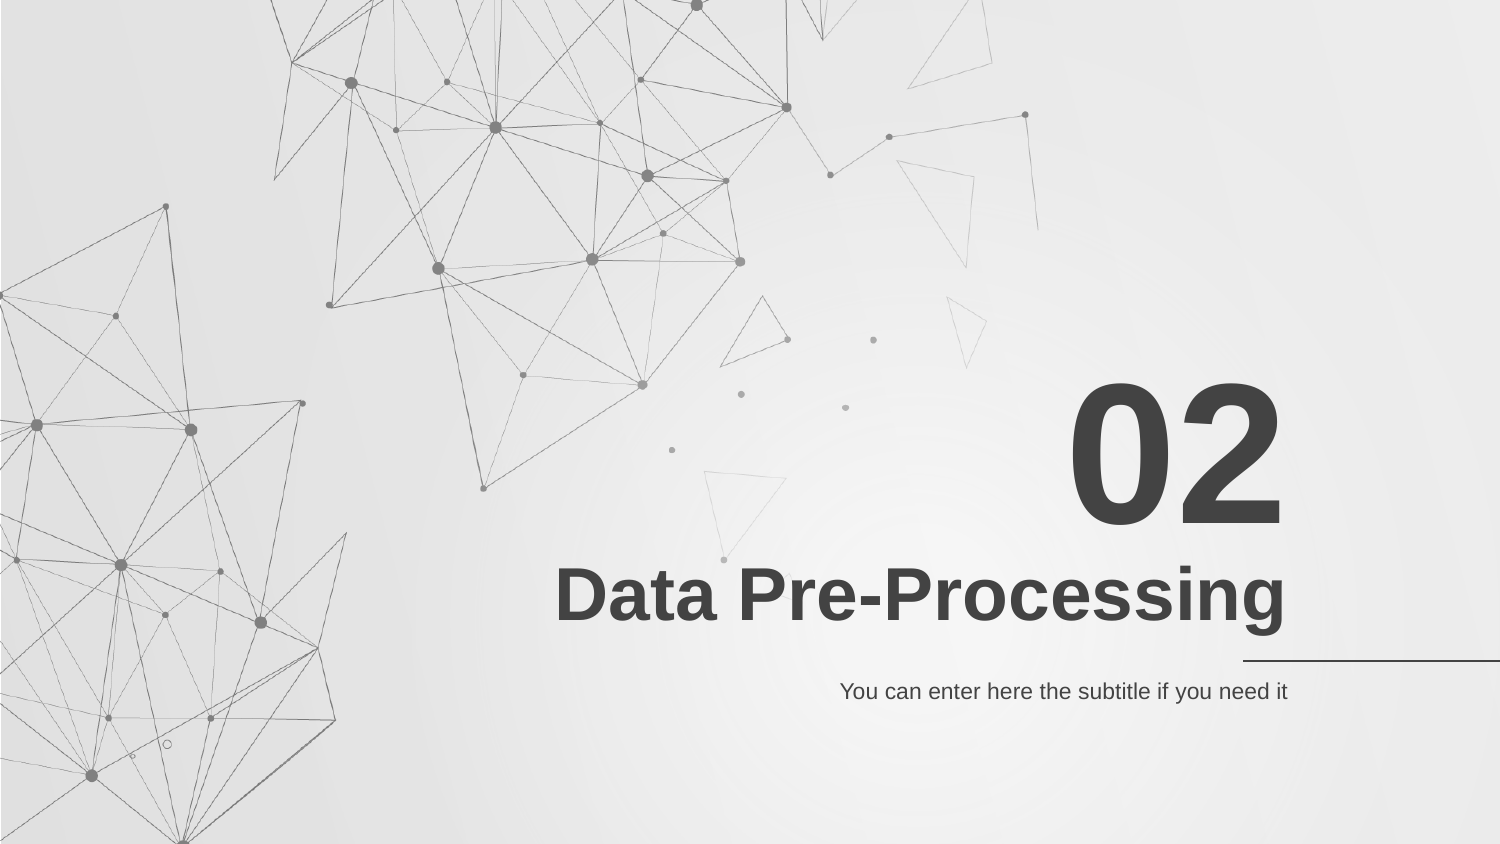

02
# Data Pre-Processing
You can enter here the subtitle if you need it